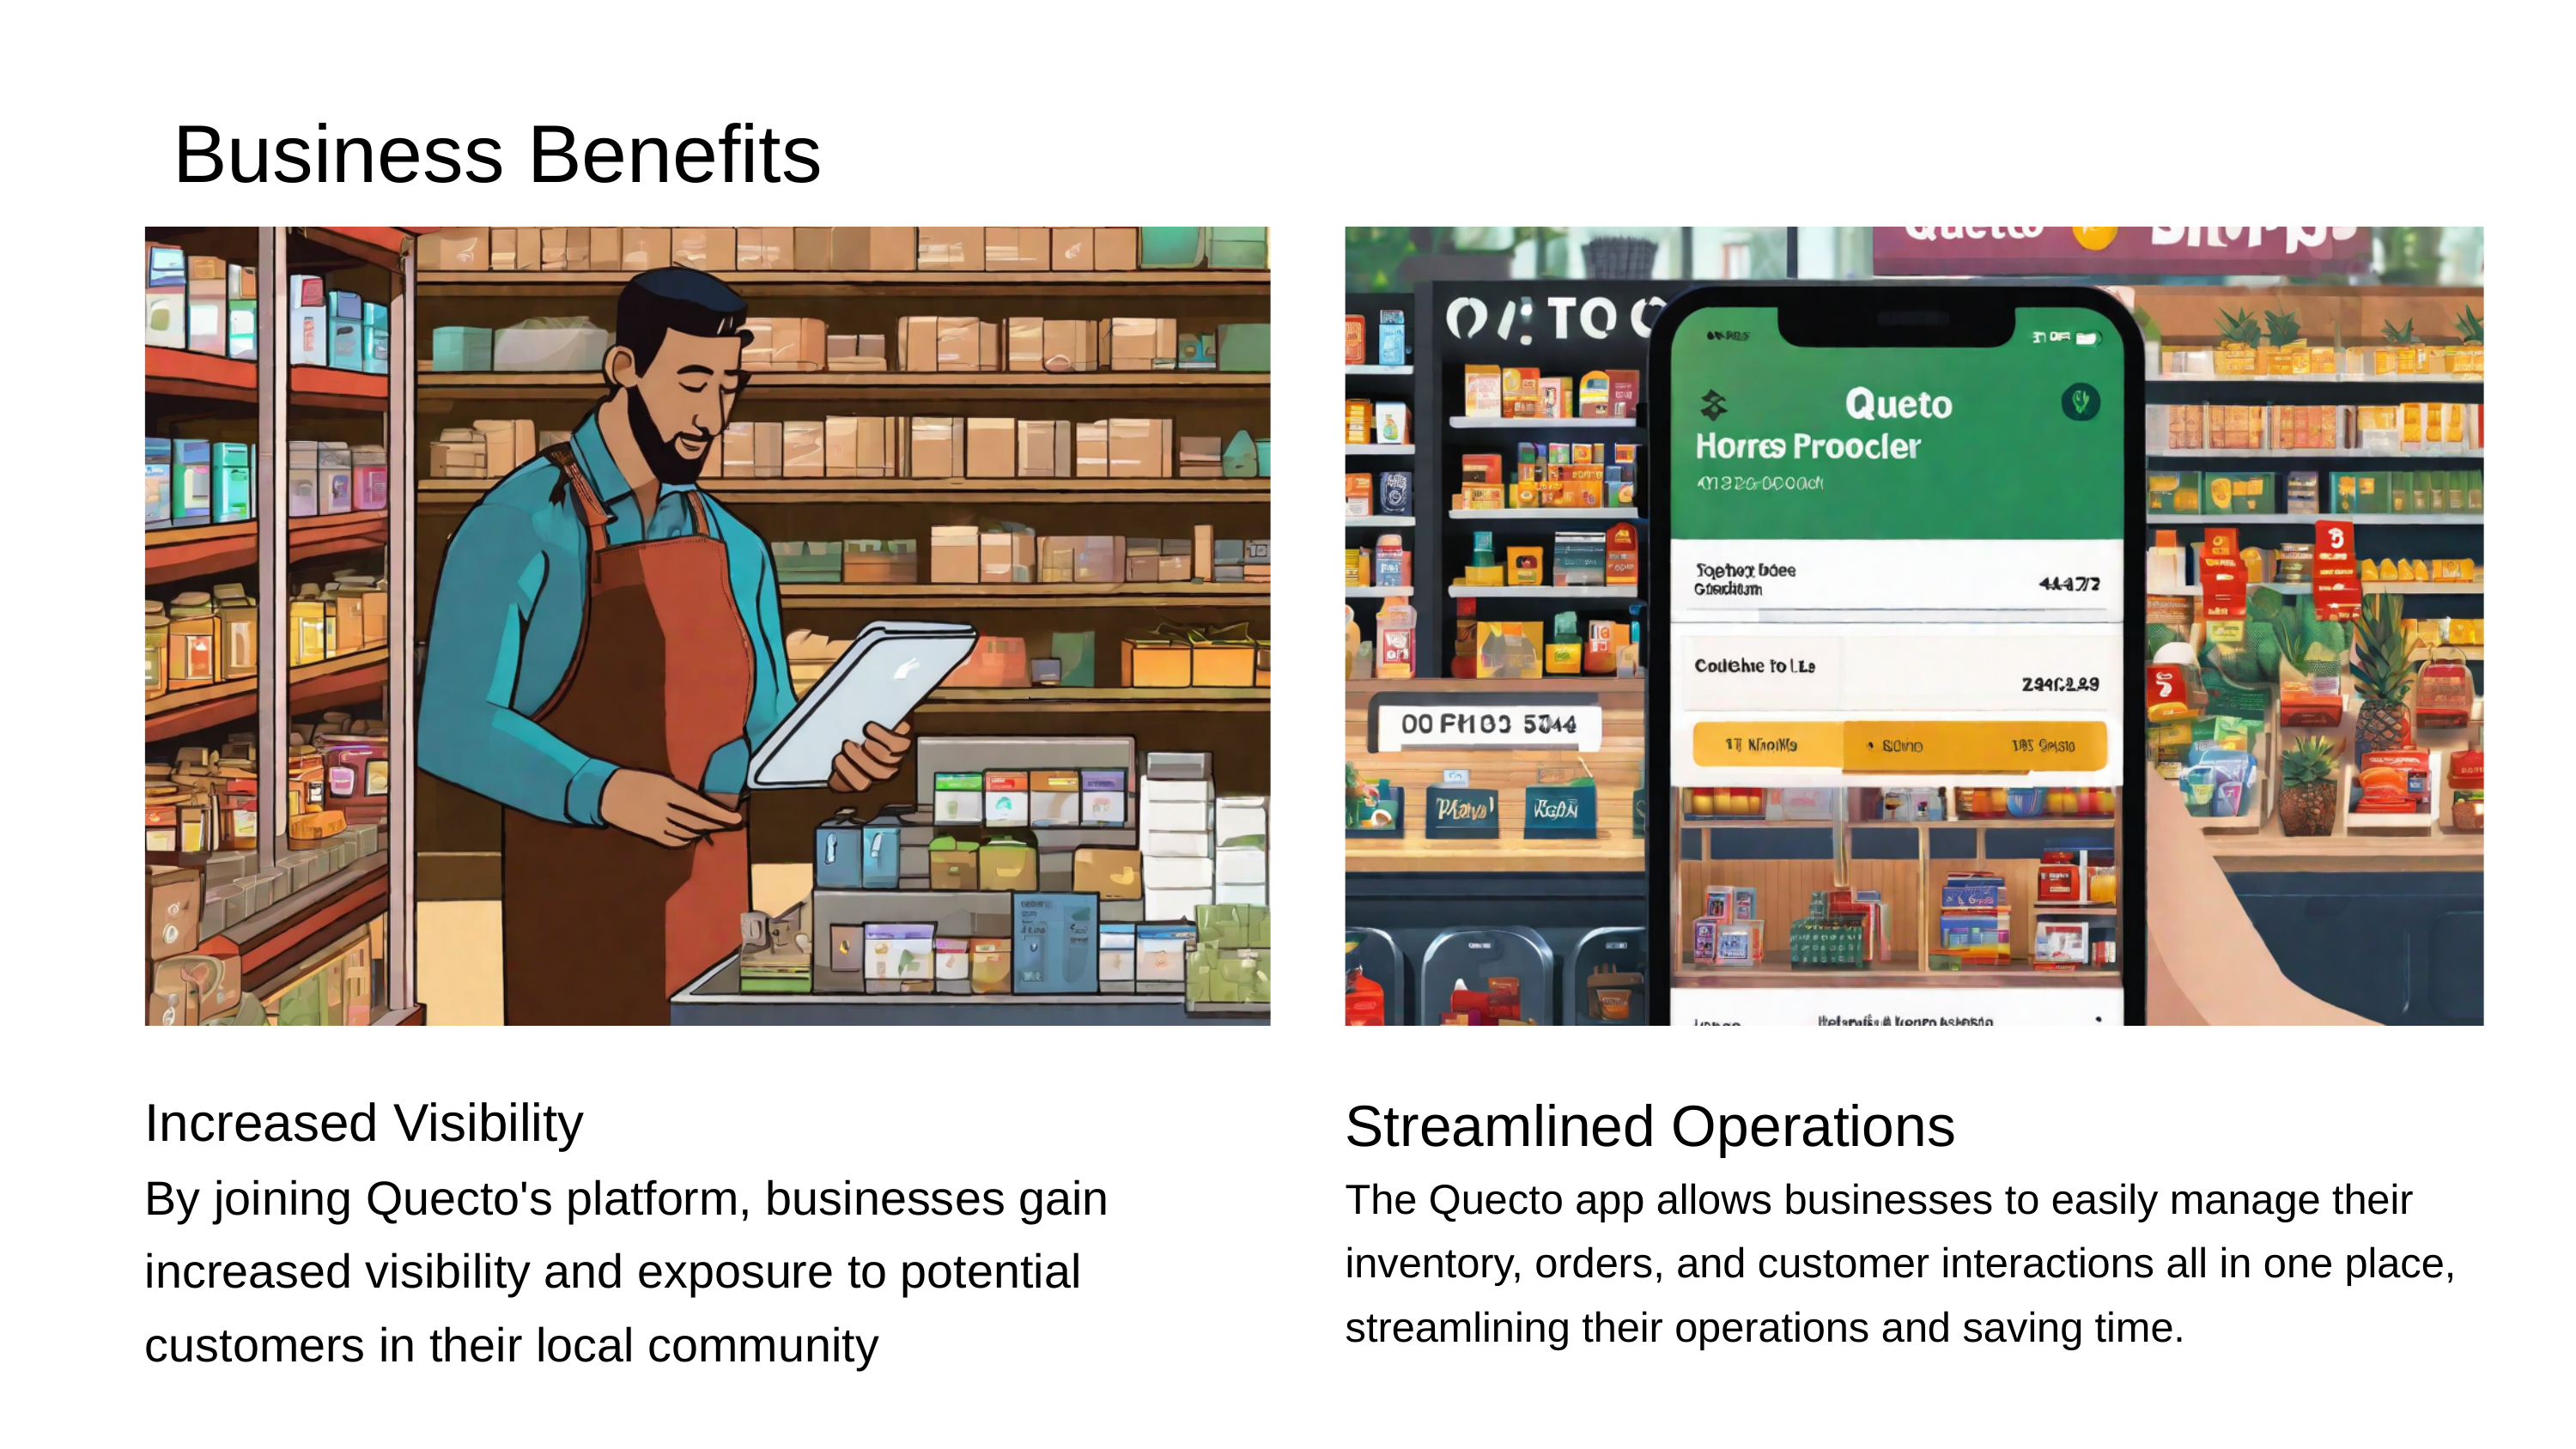

Business Benefits

Streamlined Operations
The Quecto app allows businesses to easily manage their inventory, orders, and customer interactions all in one place, streamlining their operations and saving time.
Increased Visibility
By joining Quecto's platform, businesses gain increased visibility and exposure to potential customers in their local community